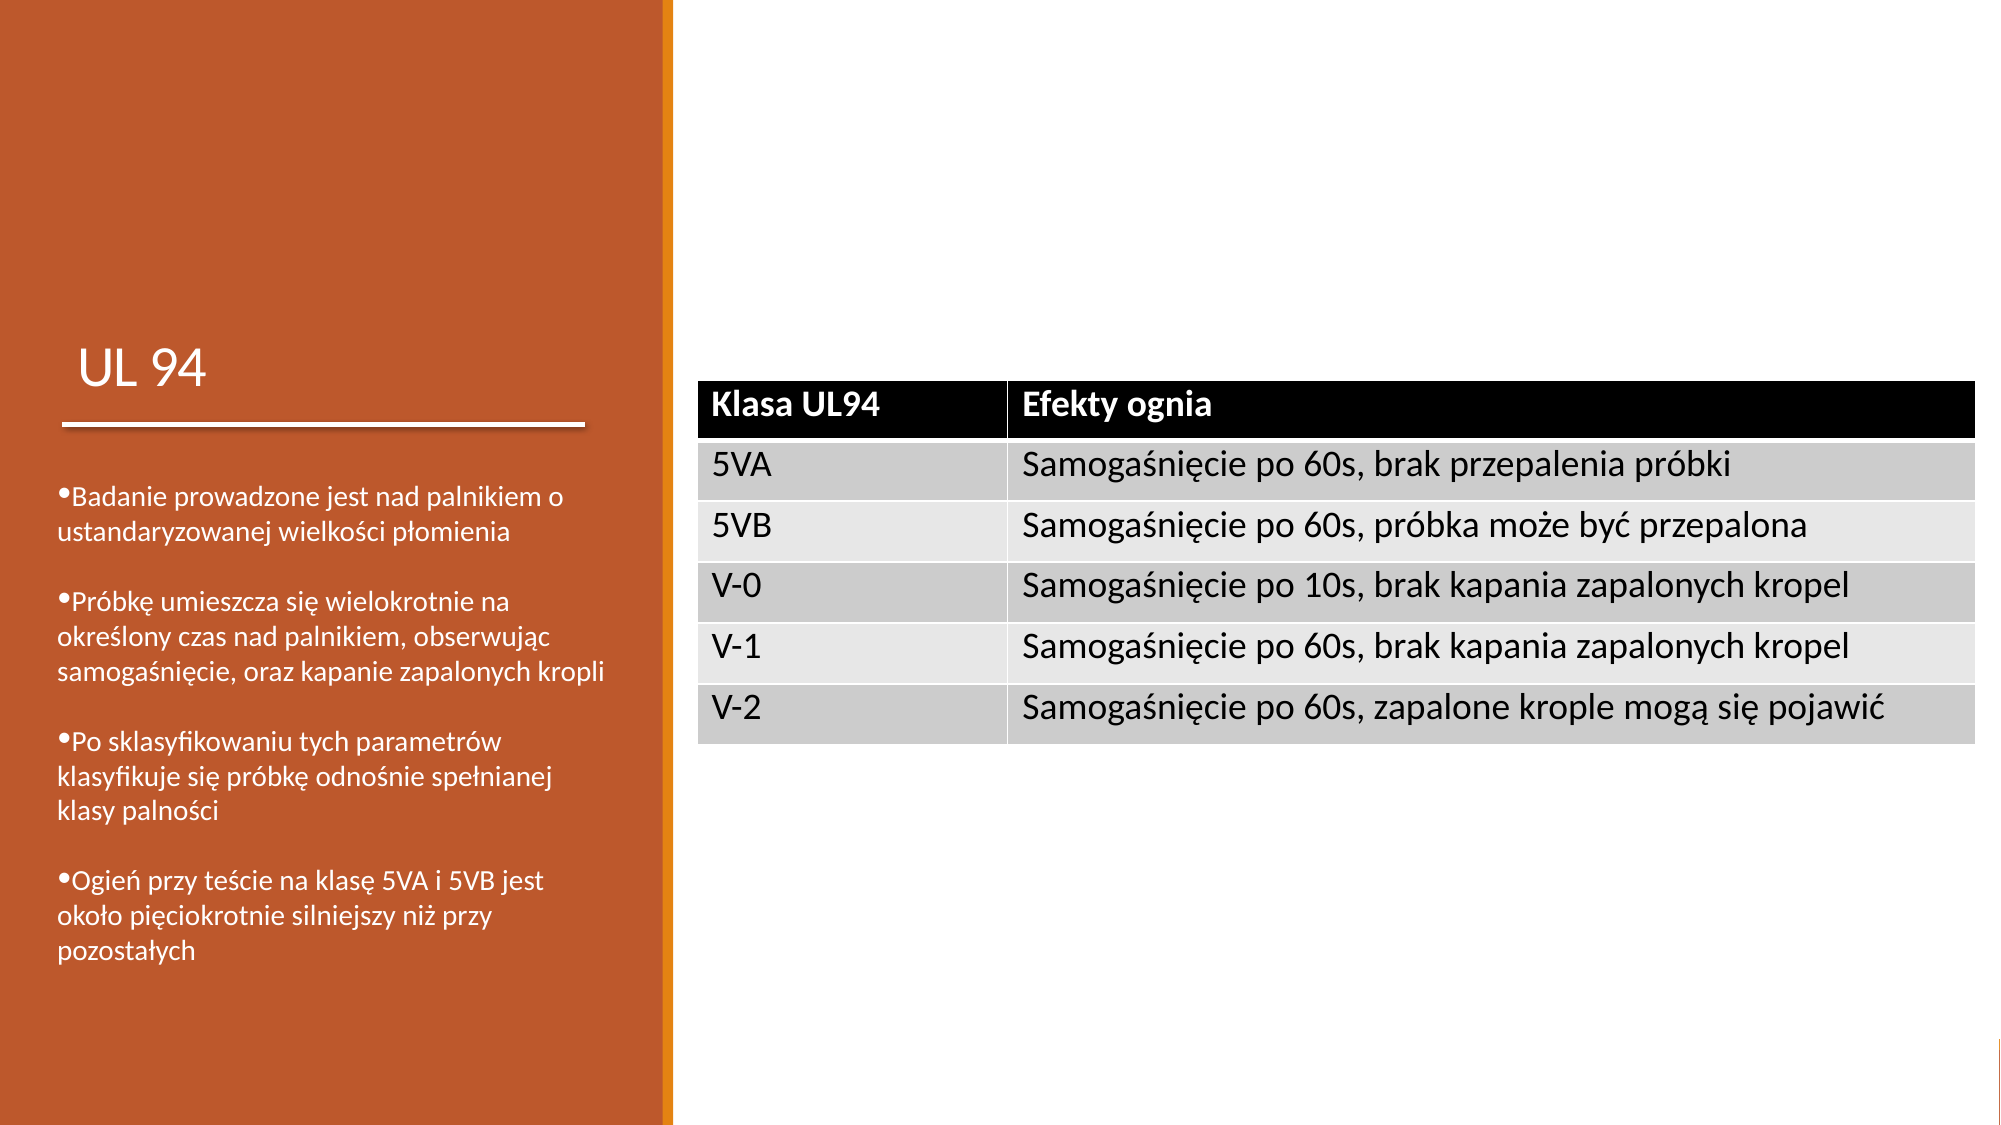

# UL 94
| Klasa UL94 | Efekty ognia |
| --- | --- |
| 5VA | Samogaśnięcie po 60s, brak przepalenia próbki |
| 5VB | Samogaśnięcie po 60s, próbka może być przepalona |
| V-0 | Samogaśnięcie po 10s, brak kapania zapalonych kropel |
| V-1 | Samogaśnięcie po 60s, brak kapania zapalonych kropel |
| V-2 | Samogaśnięcie po 60s, zapalone krople mogą się pojawić |
Badanie prowadzone jest nad palnikiem o ustandaryzowanej wielkości płomienia

Próbkę umieszcza się wielokrotnie na określony czas nad palnikiem, obserwując samogaśnięcie, oraz kapanie zapalonych kropli

Po sklasyfikowaniu tych parametrów klasyfikuje się próbkę odnośnie spełnianej klasy palności

Ogień przy teście na klasę 5VA i 5VB jest około pięciokrotnie silniejszy niż przy pozostałych